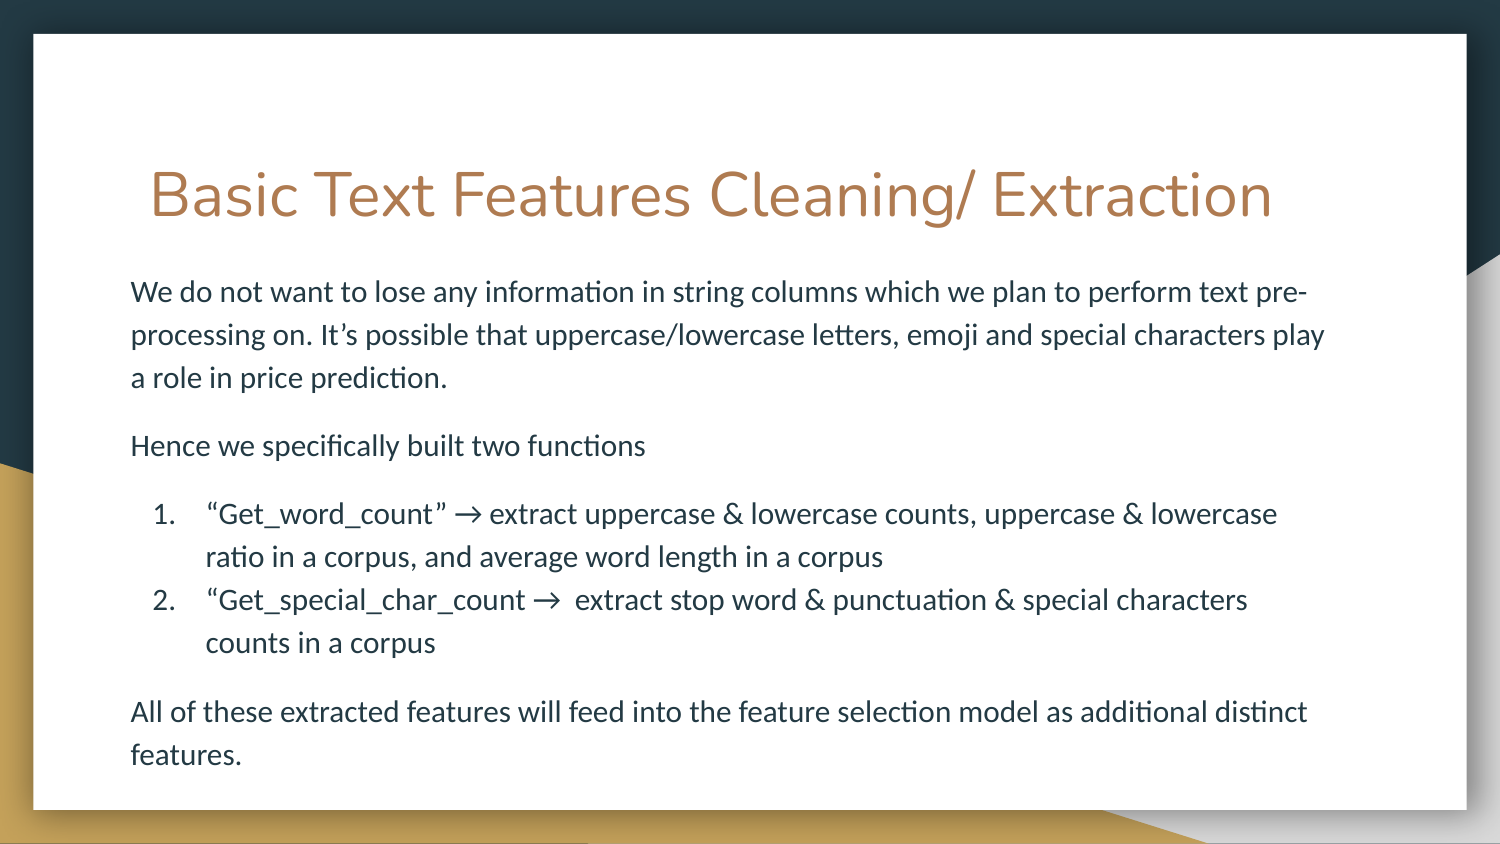

# Basic Text Features Cleaning/ Extraction
We do not want to lose any information in string columns which we plan to perform text pre-processing on. It’s possible that uppercase/lowercase letters, emoji and special characters play a role in price prediction.
Hence we specifically built two functions
“Get_word_count” → extract uppercase & lowercase counts, uppercase & lowercase ratio in a corpus, and average word length in a corpus
“Get_special_char_count →  extract stop word & punctuation & special characters counts in a corpus
All of these extracted features will feed into the feature selection model as additional distinct features.